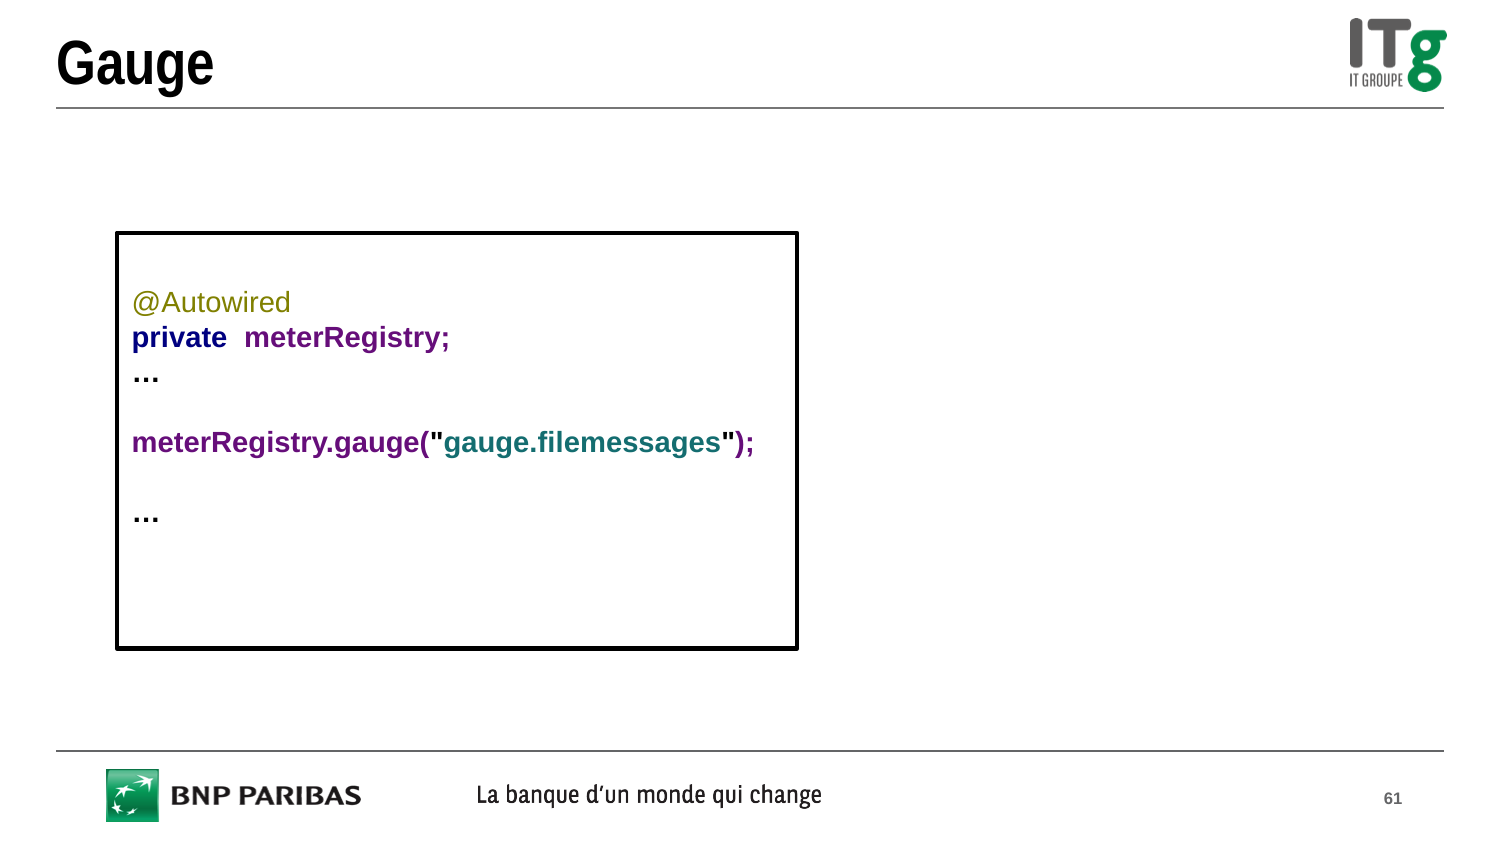

# Gauge

@Autowired
private  meterRegistry;
…

meterRegistry.gauge("gauge.filemessages");

…

;
61